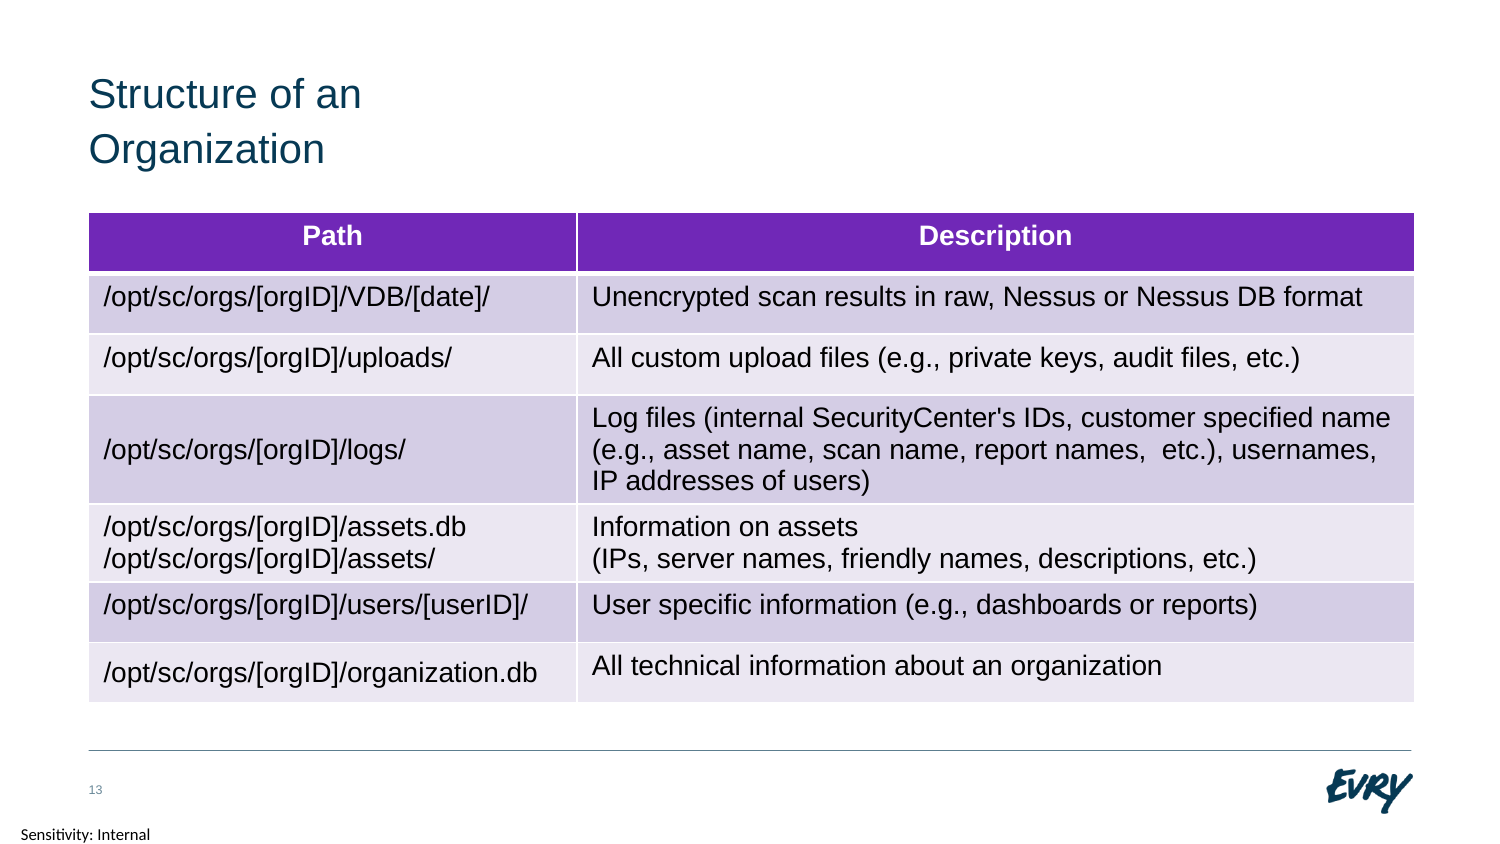

# Structure of an Organization
| Path | Description |
| --- | --- |
| /opt/sc/orgs/[orgID]/VDB/[date]/ | Unencrypted scan results in raw, Nessus or Nessus DB format |
| /opt/sc/orgs/[orgID]/uploads/ | All custom upload files (e.g., private keys, audit files, etc.) |
| /opt/sc/orgs/[orgID]/logs/ | Log files (internal SecurityCenter's IDs, customer specified name (e.g., asset name, scan name, report names, etc.), usernames, IP addresses of users) |
| /opt/sc/orgs/[orgID]/assets.db /opt/sc/orgs/[orgID]/assets/ | Information on assets (IPs, server names, friendly names, descriptions, etc.) |
| /opt/sc/orgs/[orgID]/users/[userID]/ | User specific information (e.g., dashboards or reports) |
| /opt/sc/orgs/[orgID]/organization.db | All technical information about an organization |
13